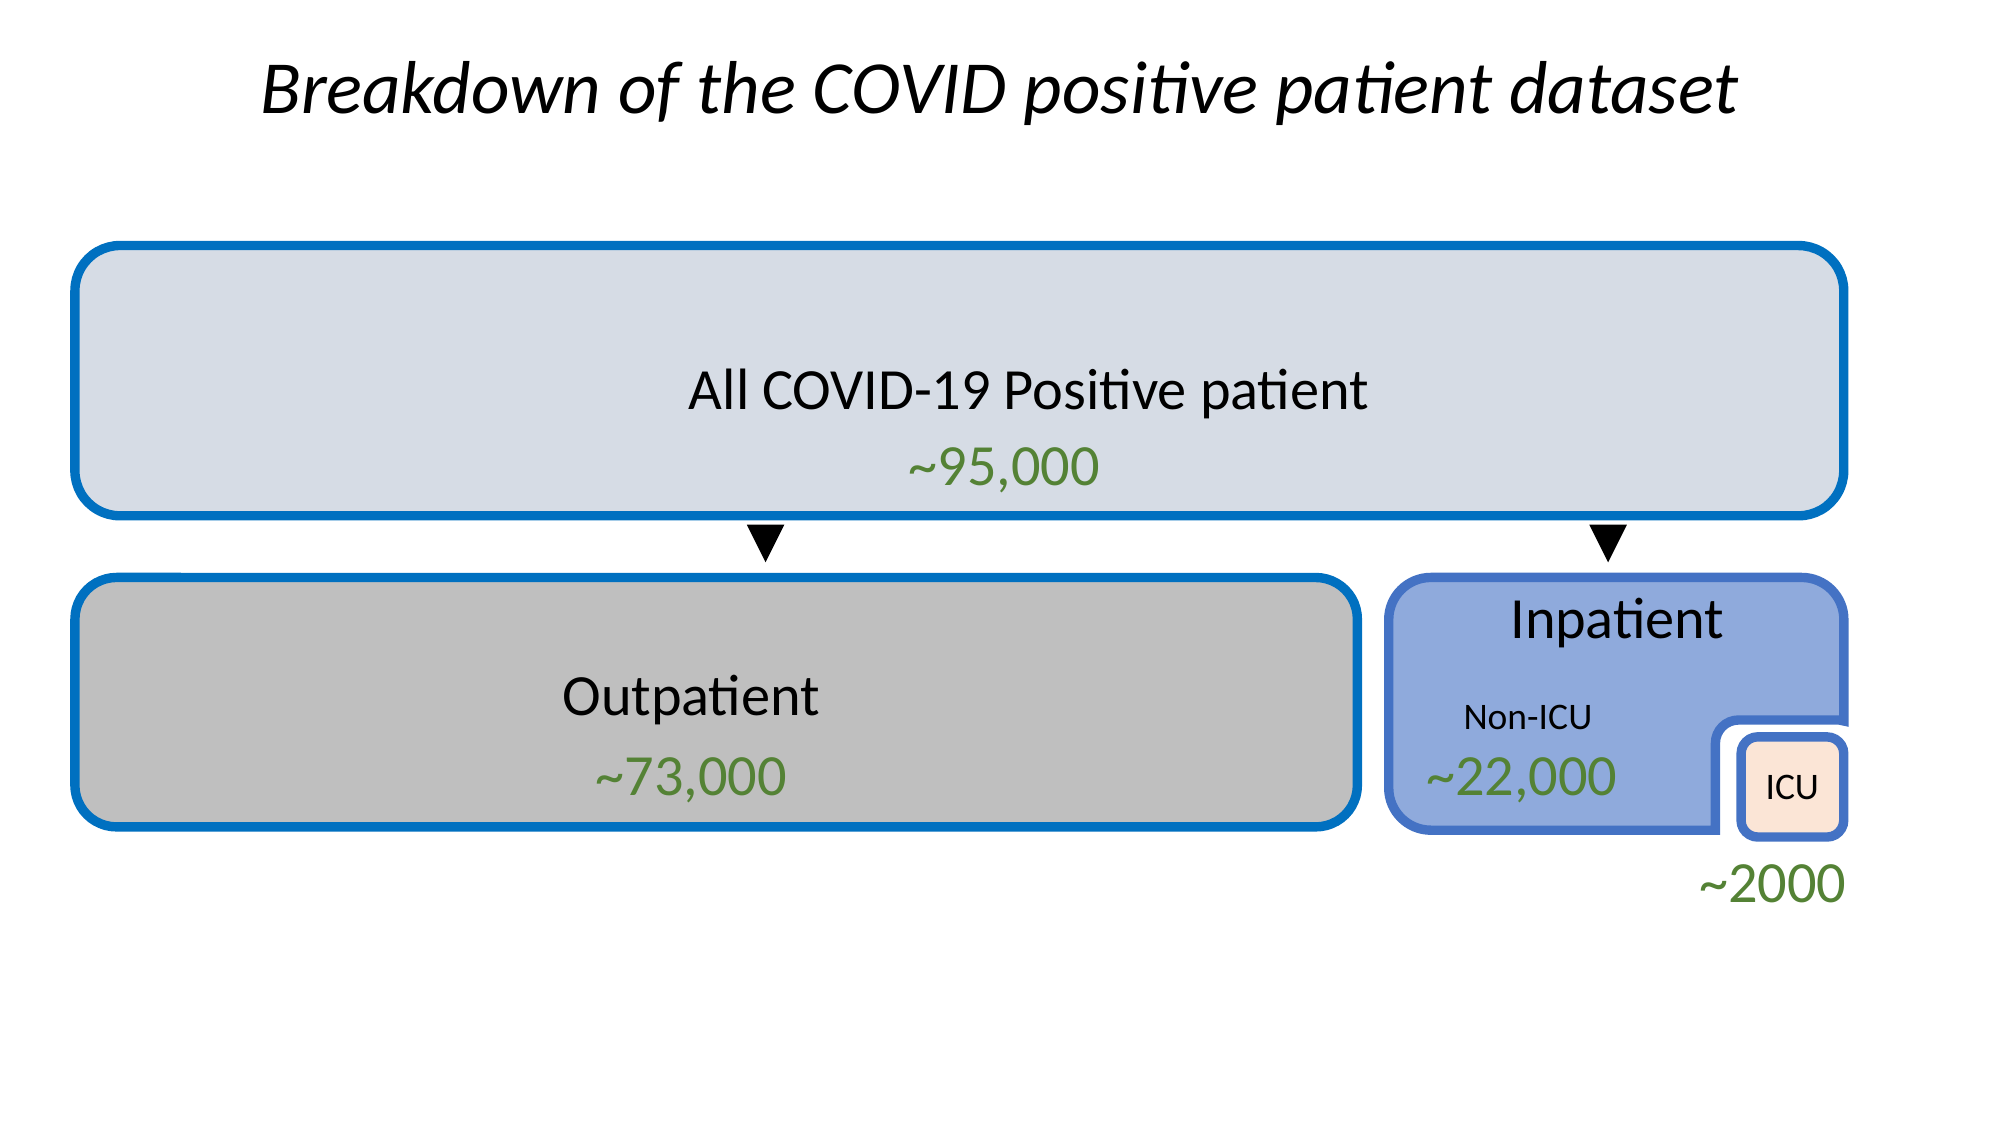

Breakdown of the COVID positive patient dataset

All COVID-19 Positive patient
~95,000
Inpatient

Outpatient
Non-ICU
~73,000
~22,000

ICU
~2000